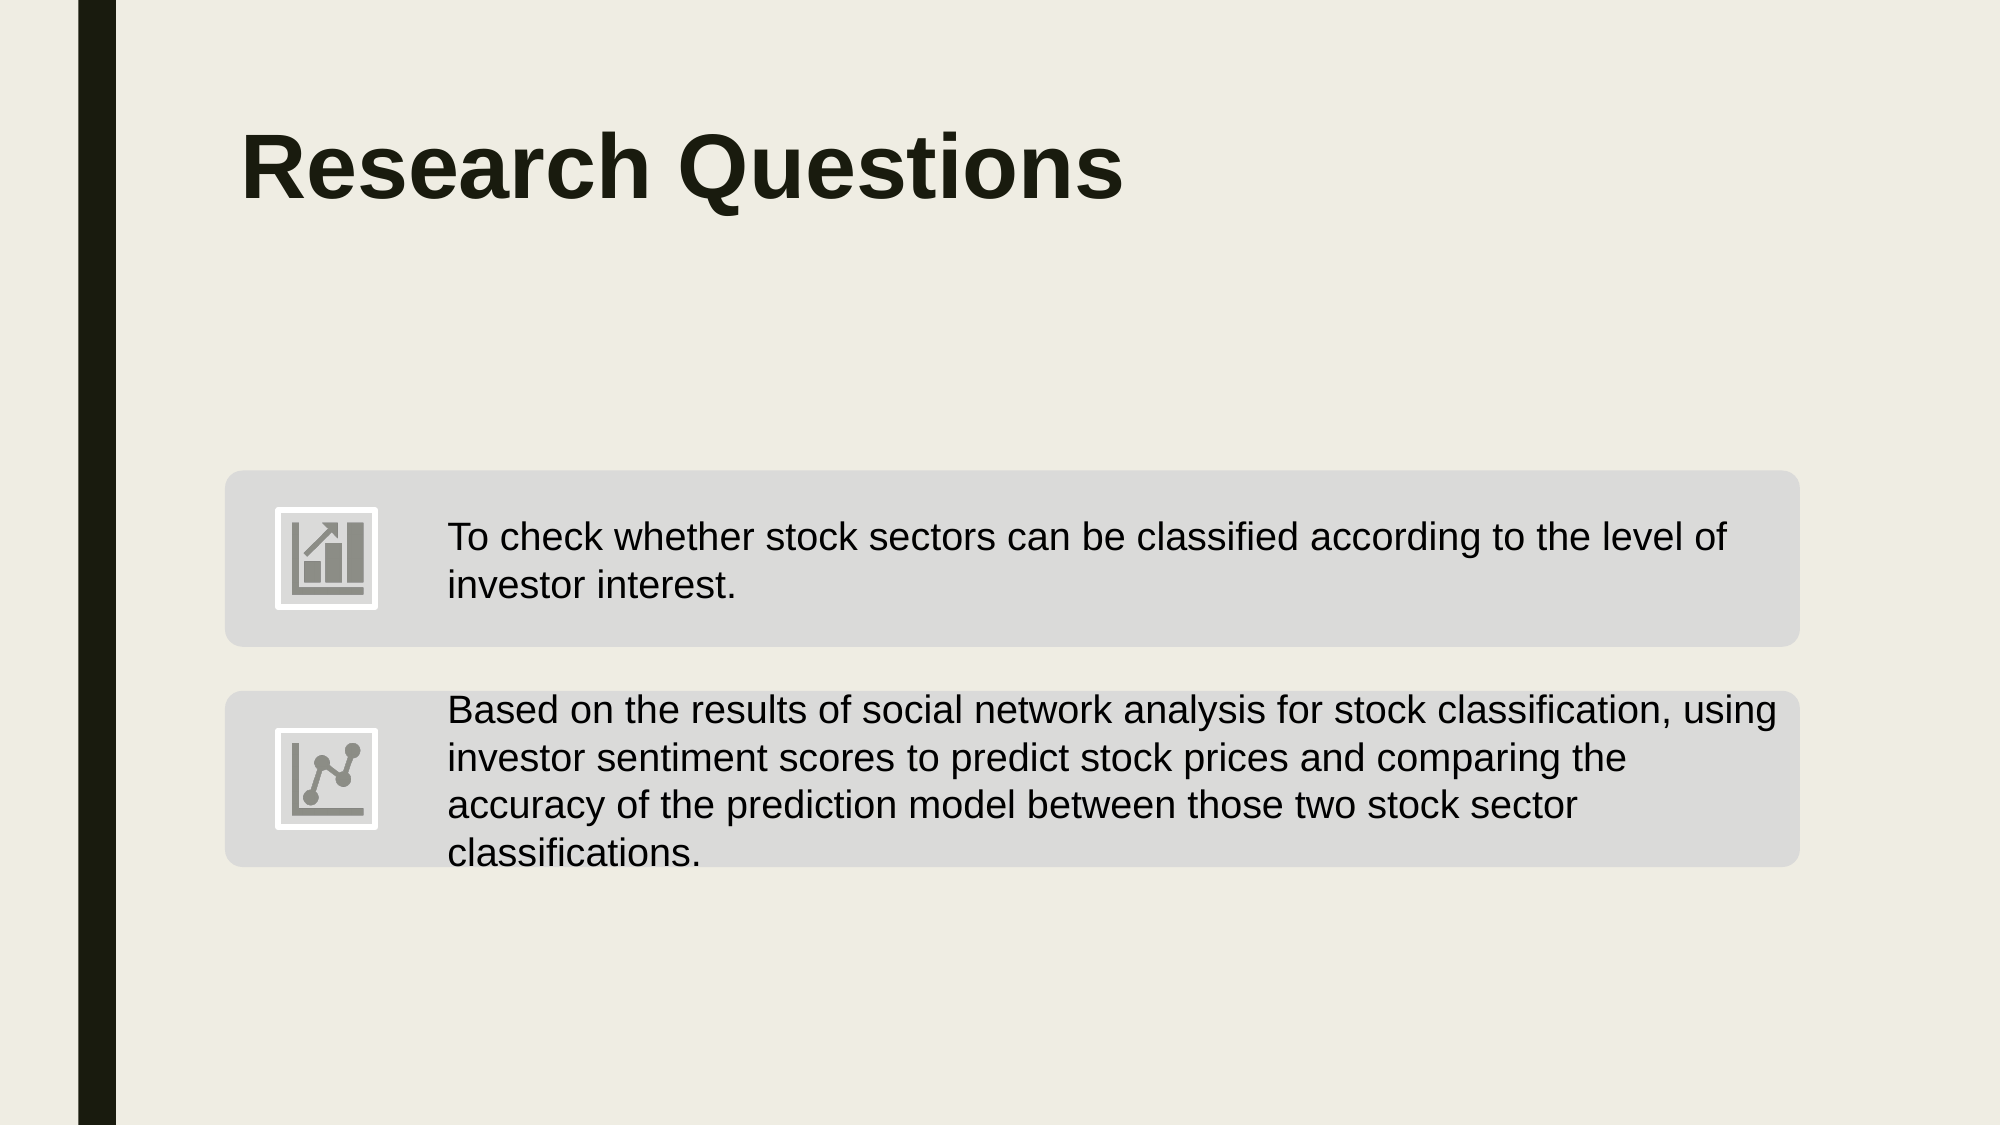

# Research Questions
To check whether stock sectors can be classified according to the level of investor interest.
Based on the results of social network analysis for stock classification, using investor sentiment scores to predict stock prices and comparing the accuracy of the prediction model between those two stock sector classifications.